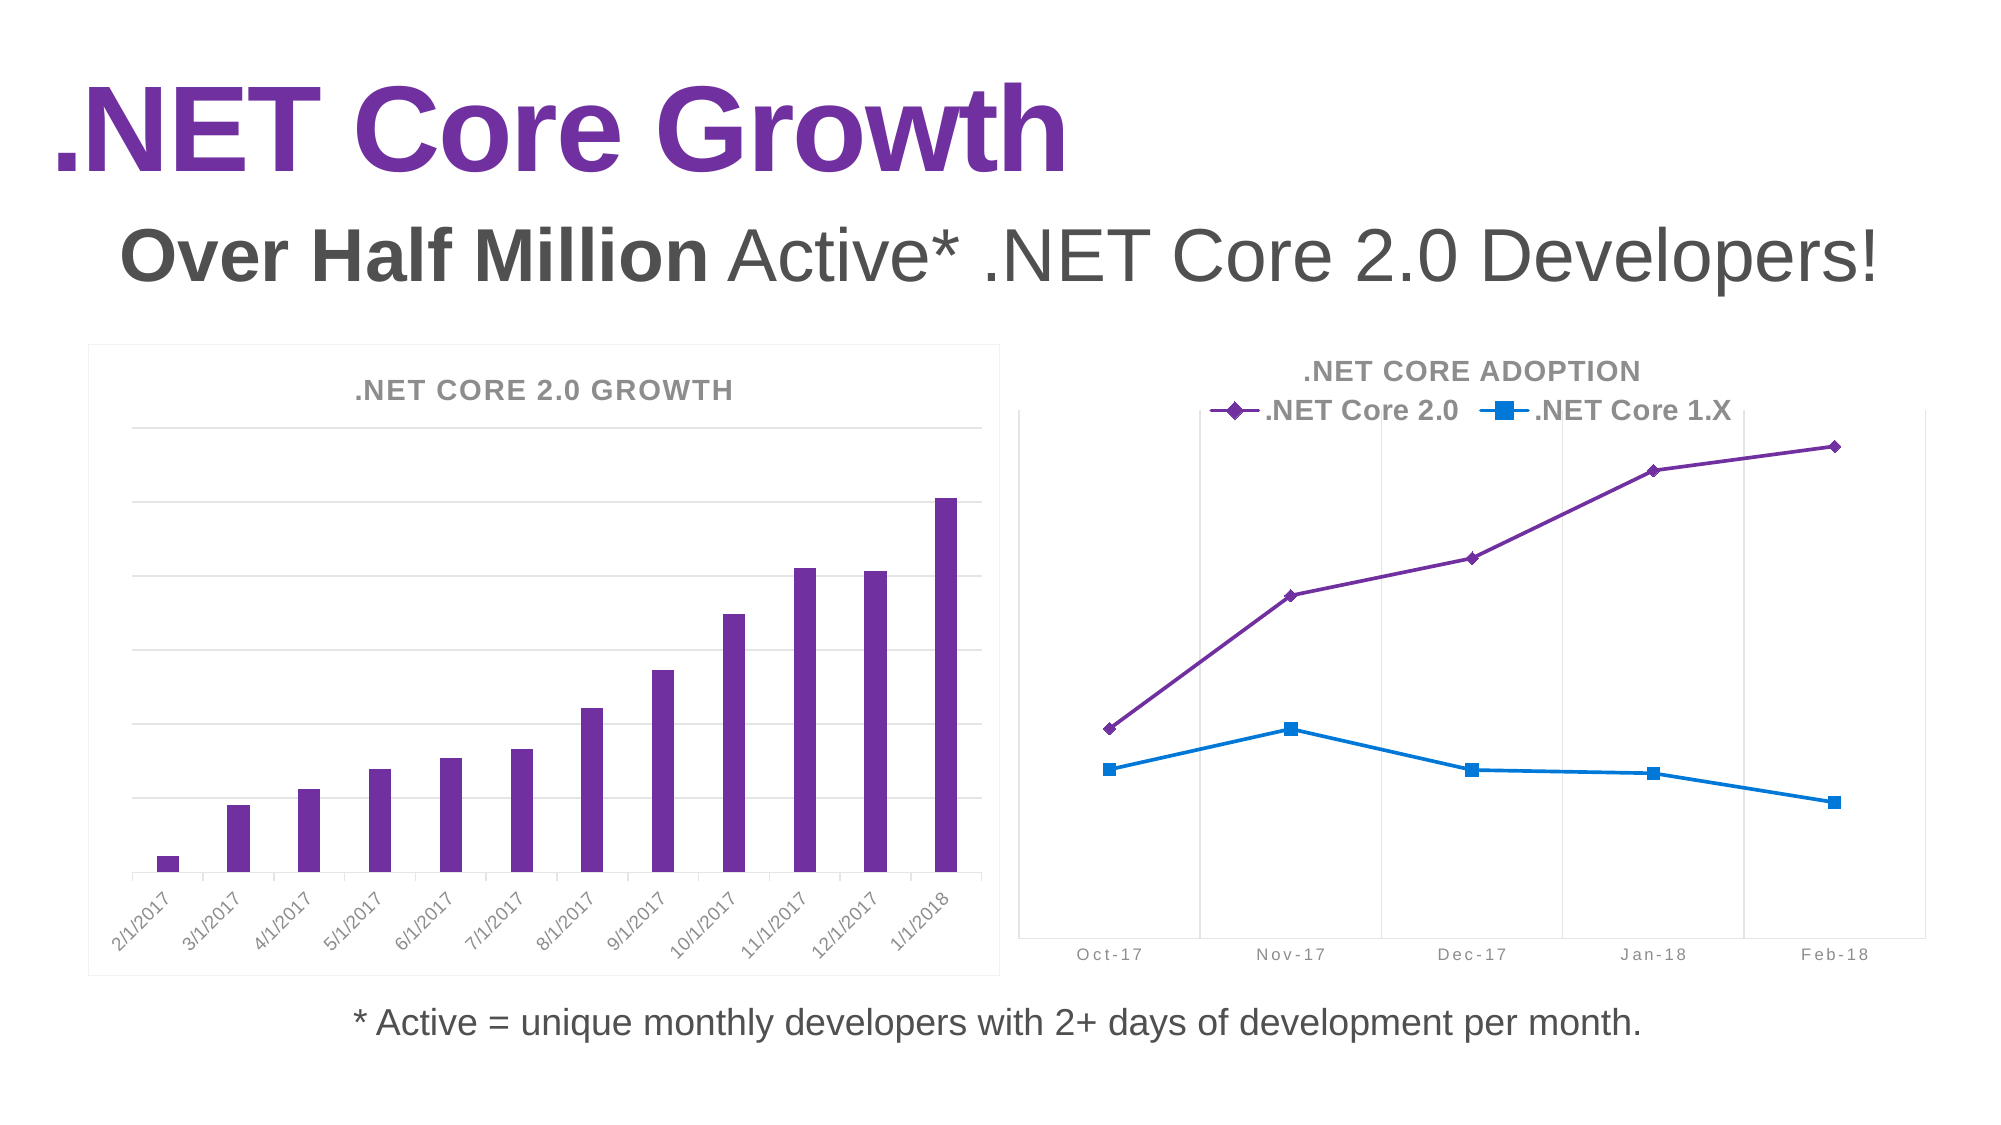

# .NET Core Growth
Over Half Million Active* .NET Core 2.0 Developers!

### Chart

| Category | .NET Core 2.0 | .NET Core 1.X |
|---|---|---|
| 43009 | 138801.0 | 111783.0 |
| 43040 | 226917.0 | 138628.0 |
| 43070 | 251655.0 | 111451.0 |
| 43101 | 309638.0 | 109309.0 |
| 43132 | 325659.0 | 90056.0 |

### Chart: .NET CORE 2.0 GROWTH

| Category | Engaged-2day |
|---|---|
| 42767 | 22137.0 |
| 42795 | 90394.0 |
| 42826 | 111932.0 |
| 42856 | 139540.0 |
| 42887 | 154953.0 |
| 42917 | 166636.0 |
| 42948 | 222201.0 |
| 42979 | 273724.0 |
| 43009 | 349655.0 |
| 43040 | 411495.0 |
| 43070 | 407241.0 |
| 43101 | 506313.0 |
.NET CORE ADOPTION
* Active = unique monthly developers with 2+ days of development per month.